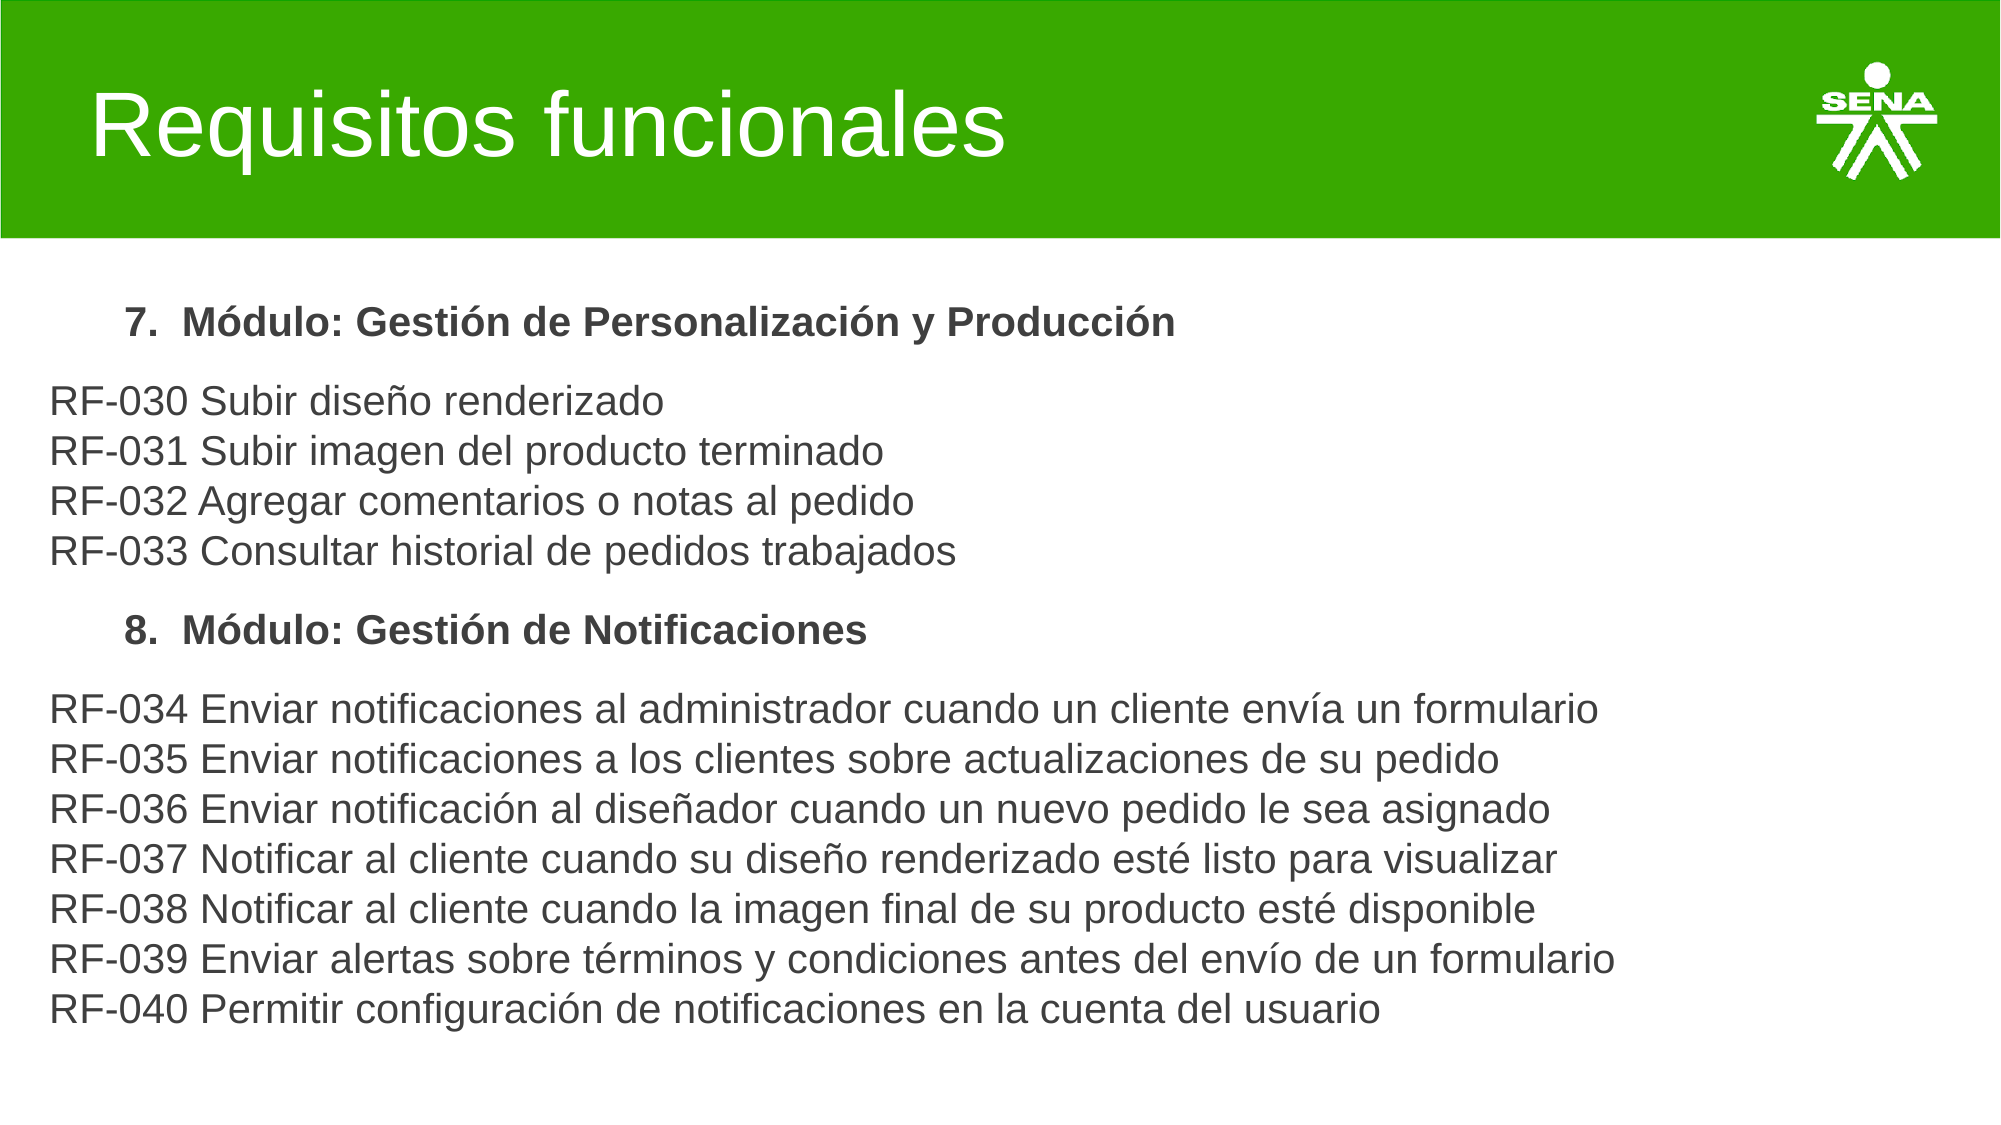

# Requisitos funcionales
7.  Módulo: Gestión de Personalización y Producción
RF-030 Subir diseño renderizado
RF-031 Subir imagen del producto terminado
RF-032 Agregar comentarios o notas al pedido
RF-033 Consultar historial de pedidos trabajados
8.  Módulo: Gestión de Notificaciones
RF-034 Enviar notificaciones al administrador cuando un cliente envía un formulario
RF-035 Enviar notificaciones a los clientes sobre actualizaciones de su pedido
RF-036 Enviar notificación al diseñador cuando un nuevo pedido le sea asignado
RF-037 Notificar al cliente cuando su diseño renderizado esté listo para visualizar
RF-038 Notificar al cliente cuando la imagen final de su producto esté disponible
RF-039 Enviar alertas sobre términos y condiciones antes del envío de un formulario
RF-040 Permitir configuración de notificaciones en la cuenta del usuario